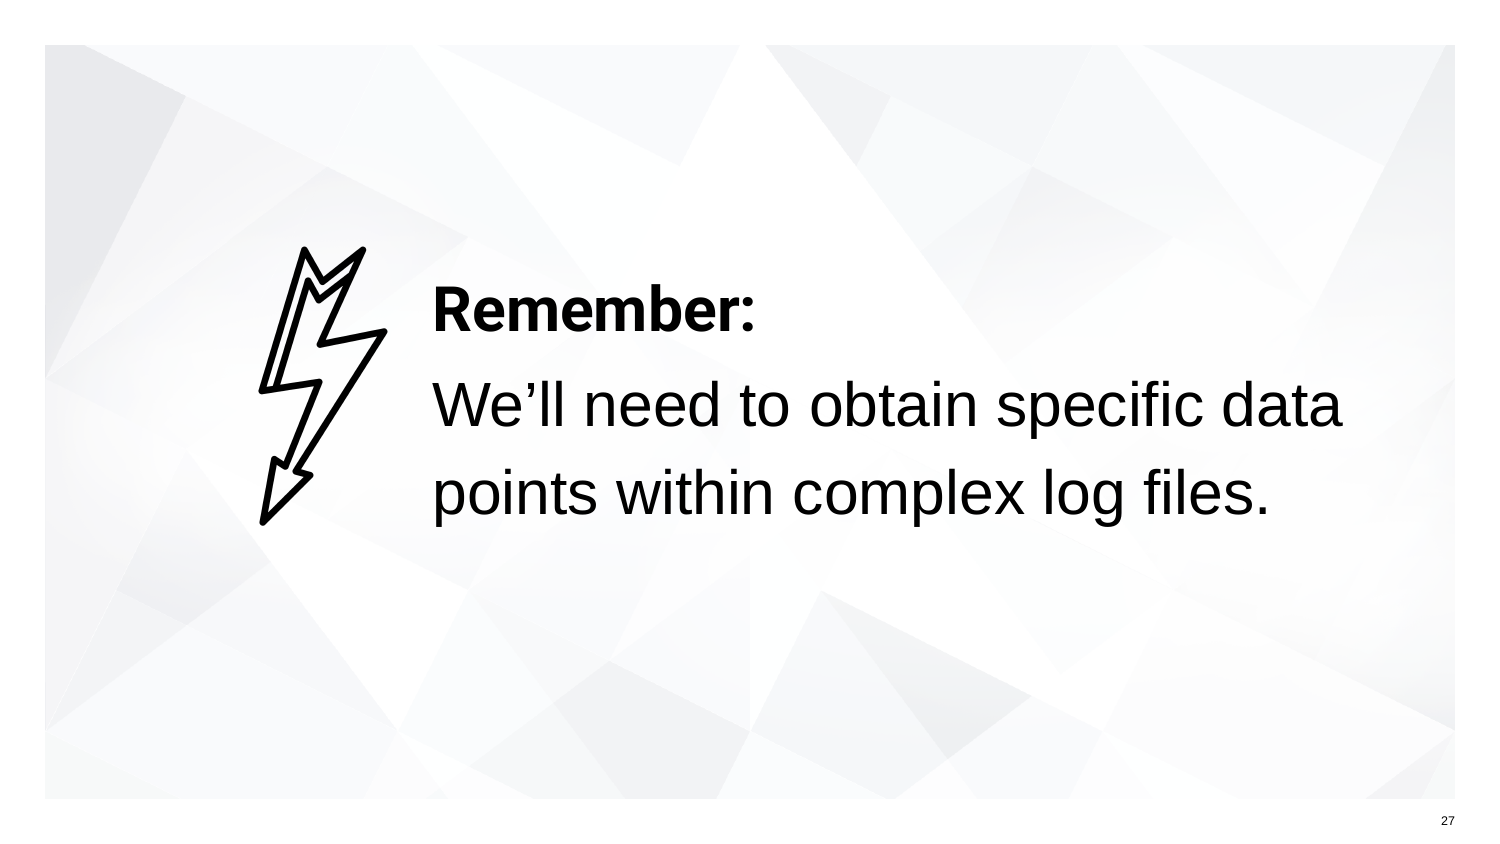

# Remember:
We’ll need to obtain specific data points within complex log files.
27